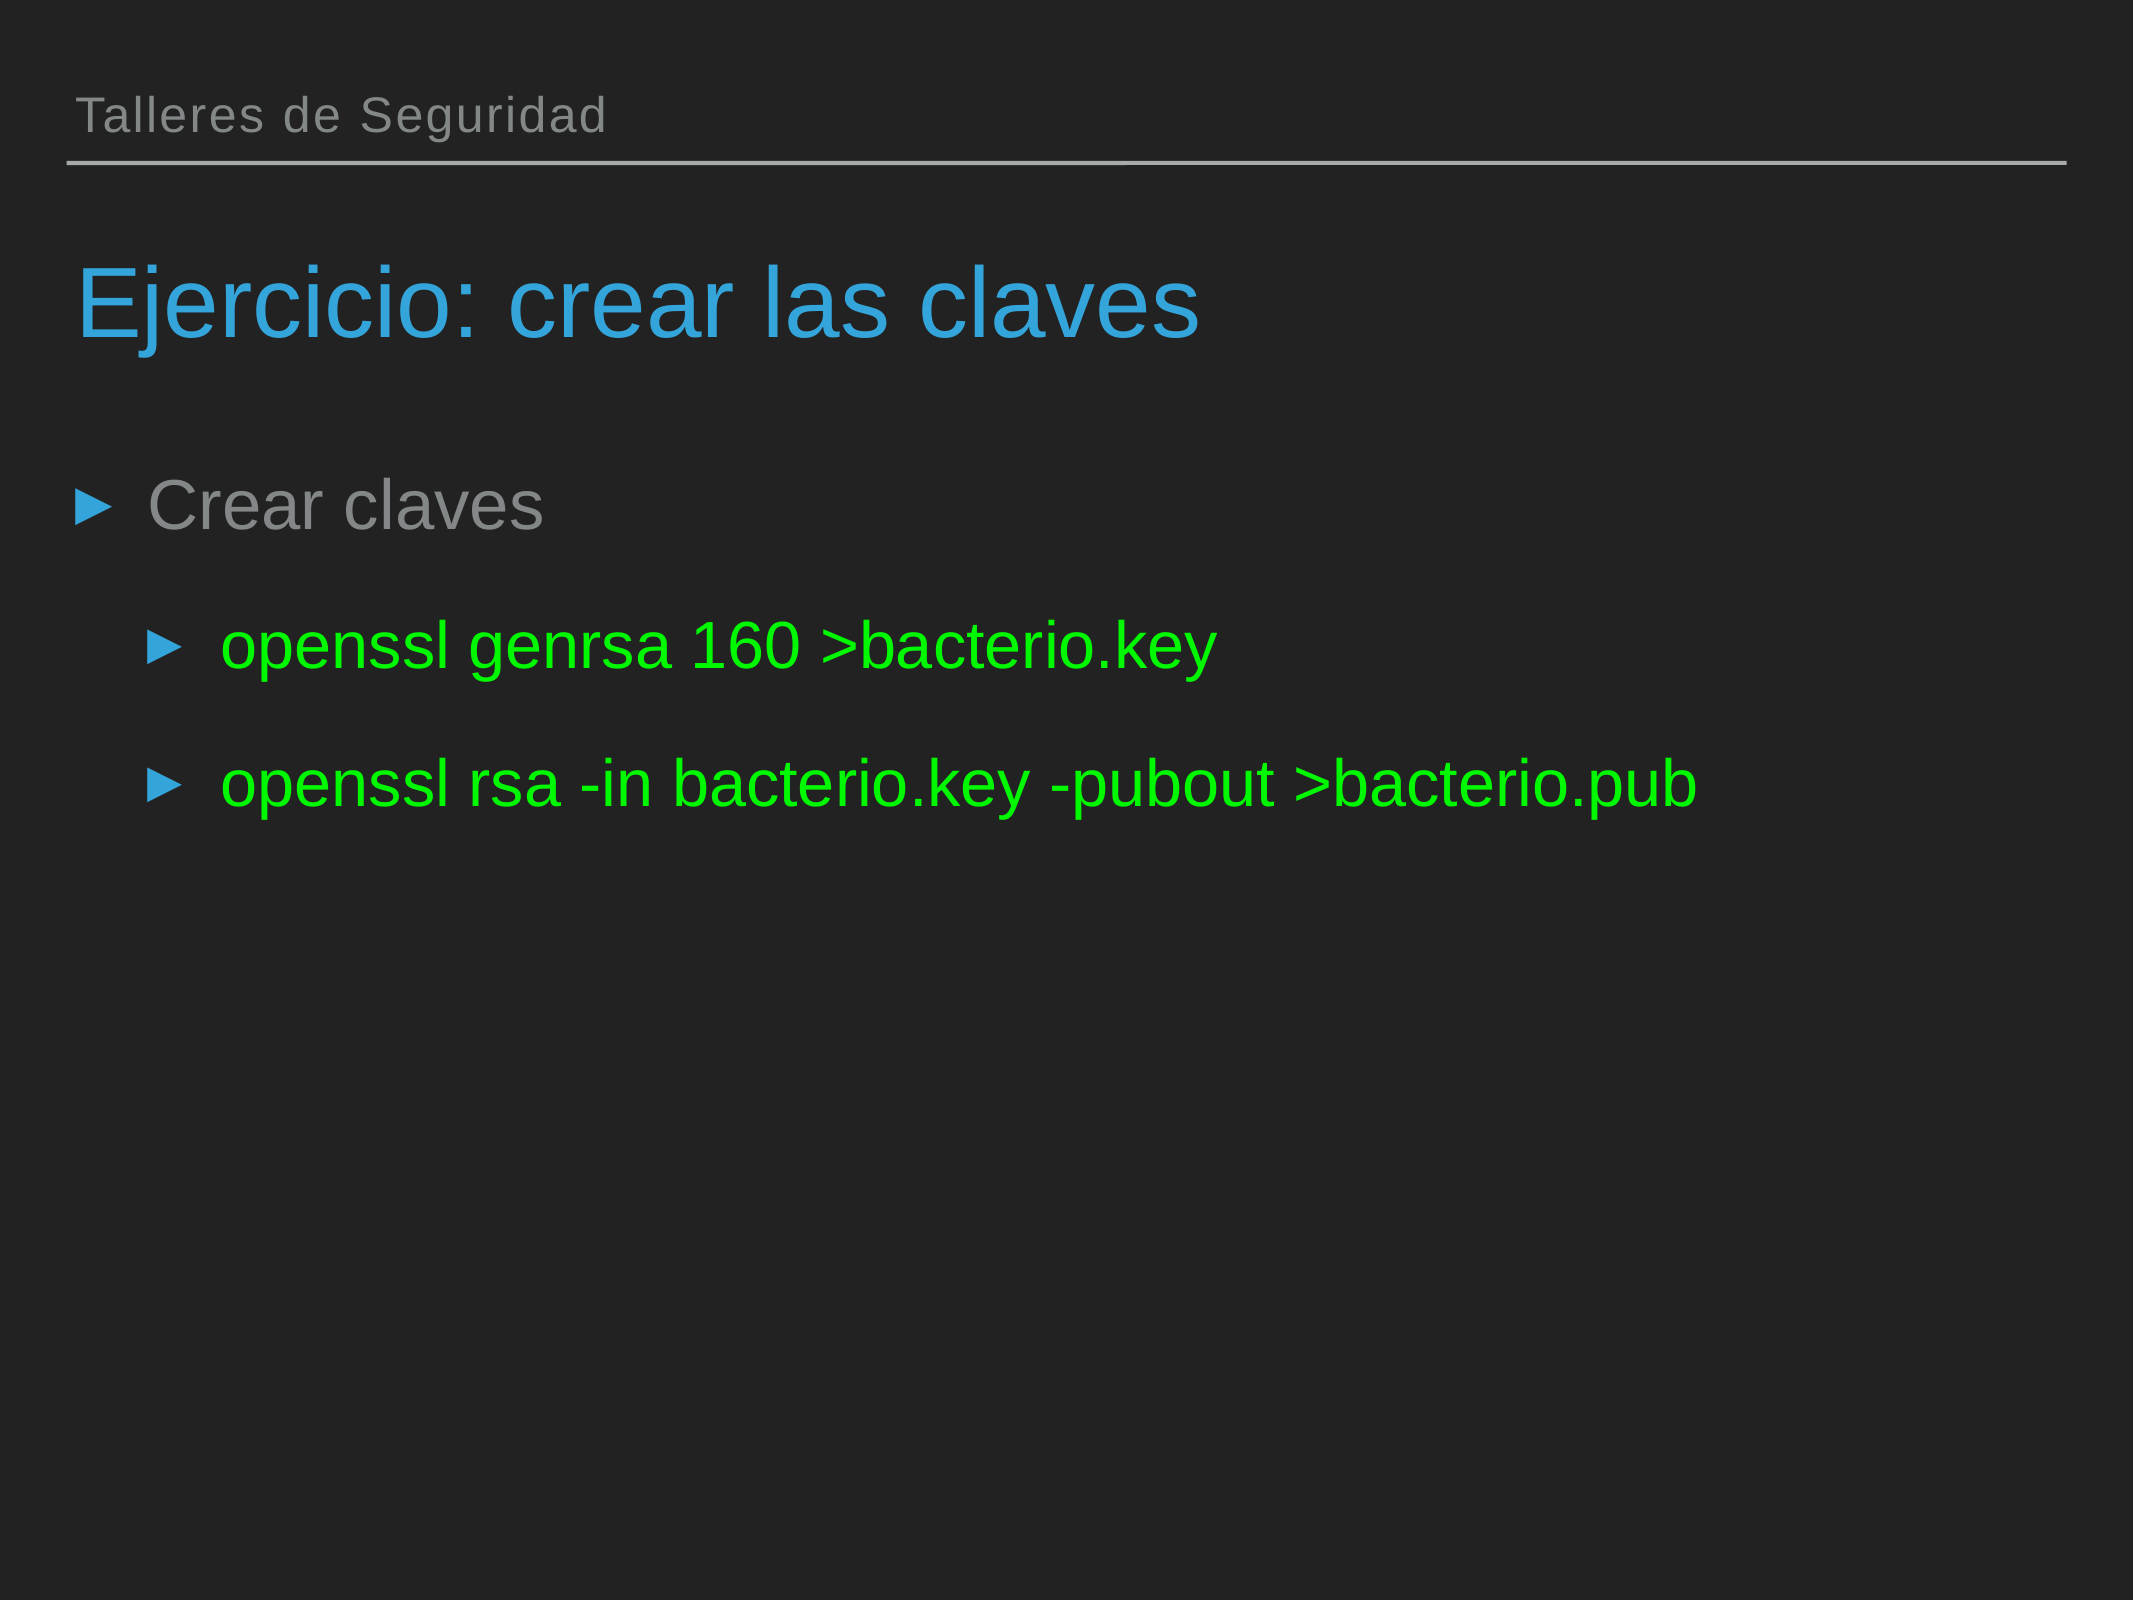

Talleres de Seguridad
# Ejercicio: crear las claves
Crear claves
openssl genrsa 160 >bacterio.key
openssl rsa -in bacterio.key -pubout >bacterio.pub